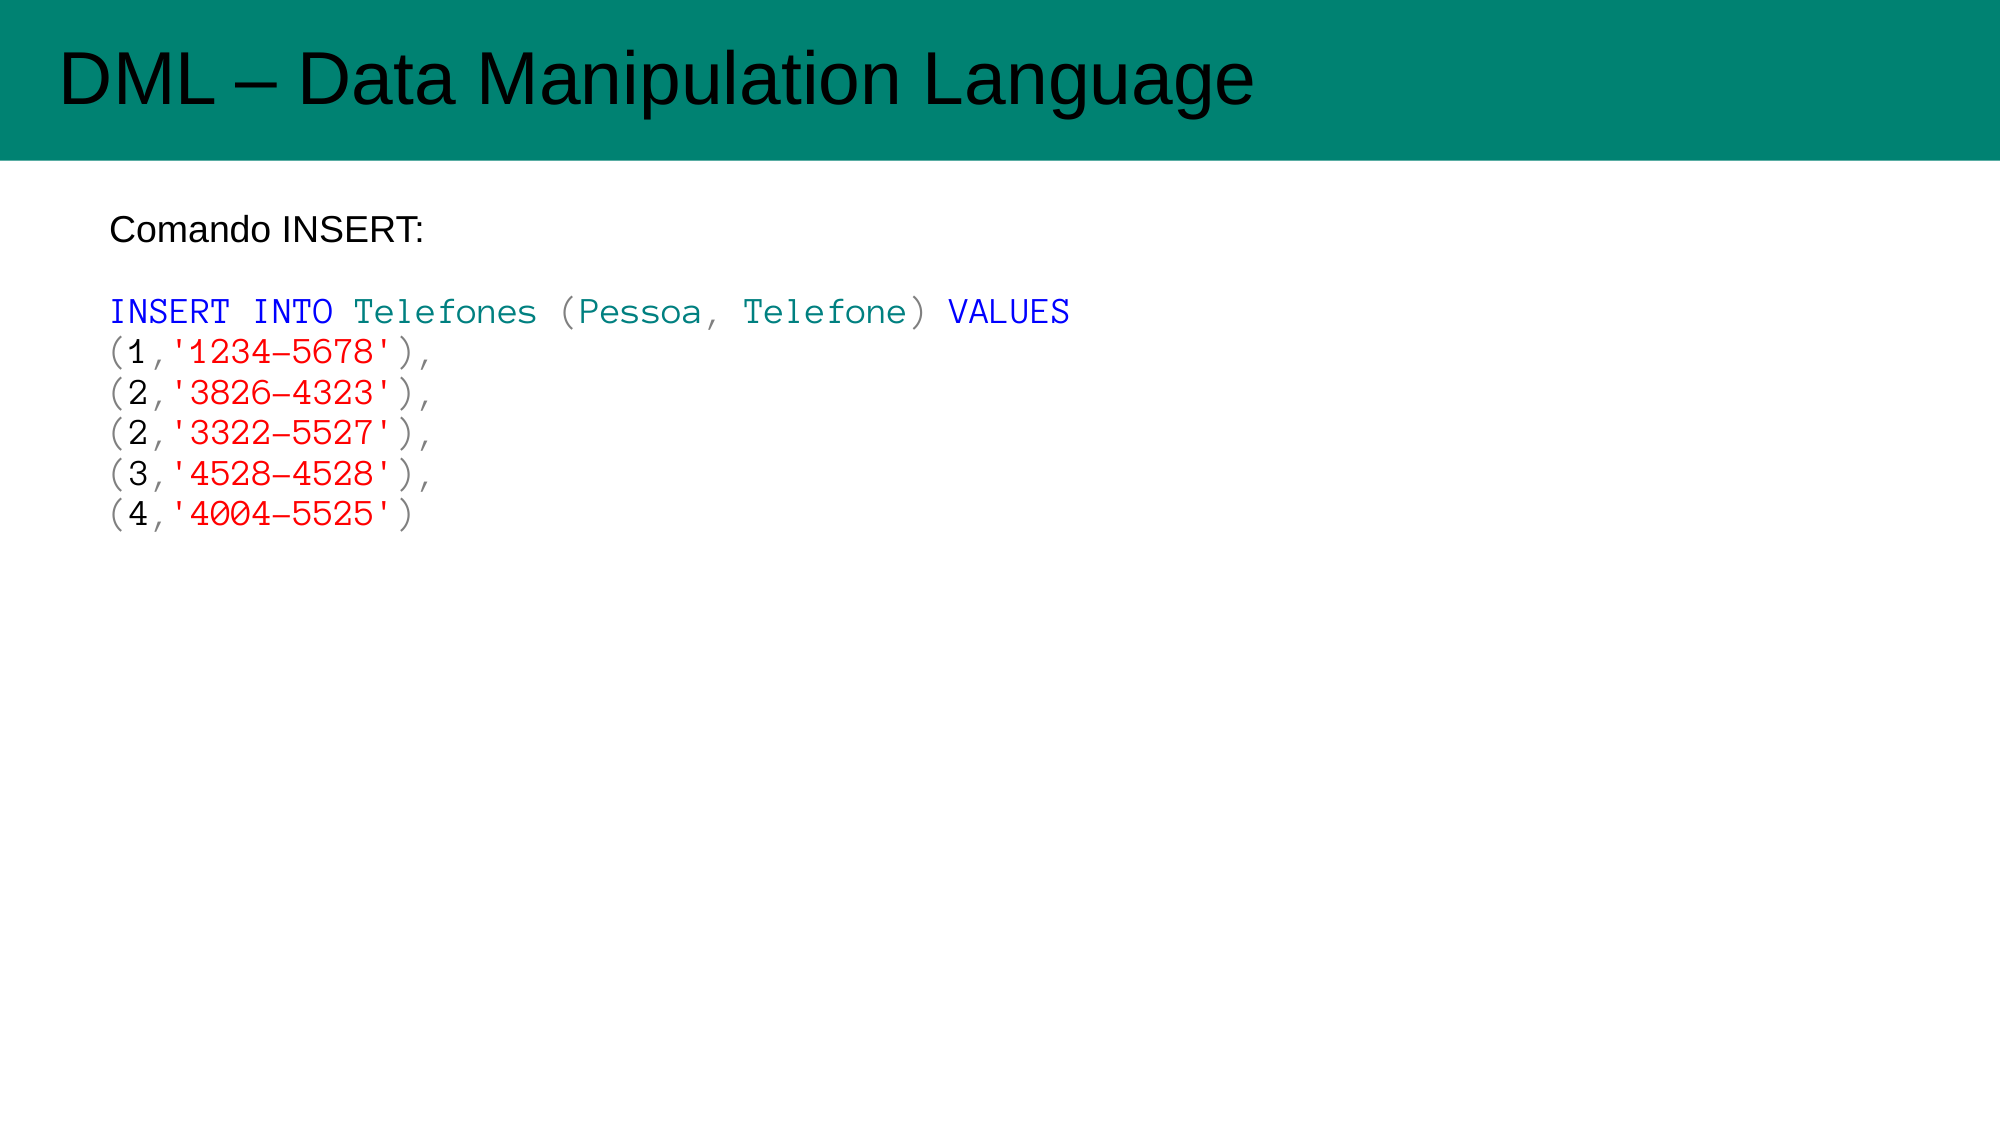

DML – Data Manipulation Language
#
Comando INSERT:

INSERT INTO Telefones (Pessoa, Telefone) VALUES
(1,'1234-5678'),
(2,'3826-4323'),
(2,'3322-5527'),
(3,'4528-4528'),
(4,'4004-5525')